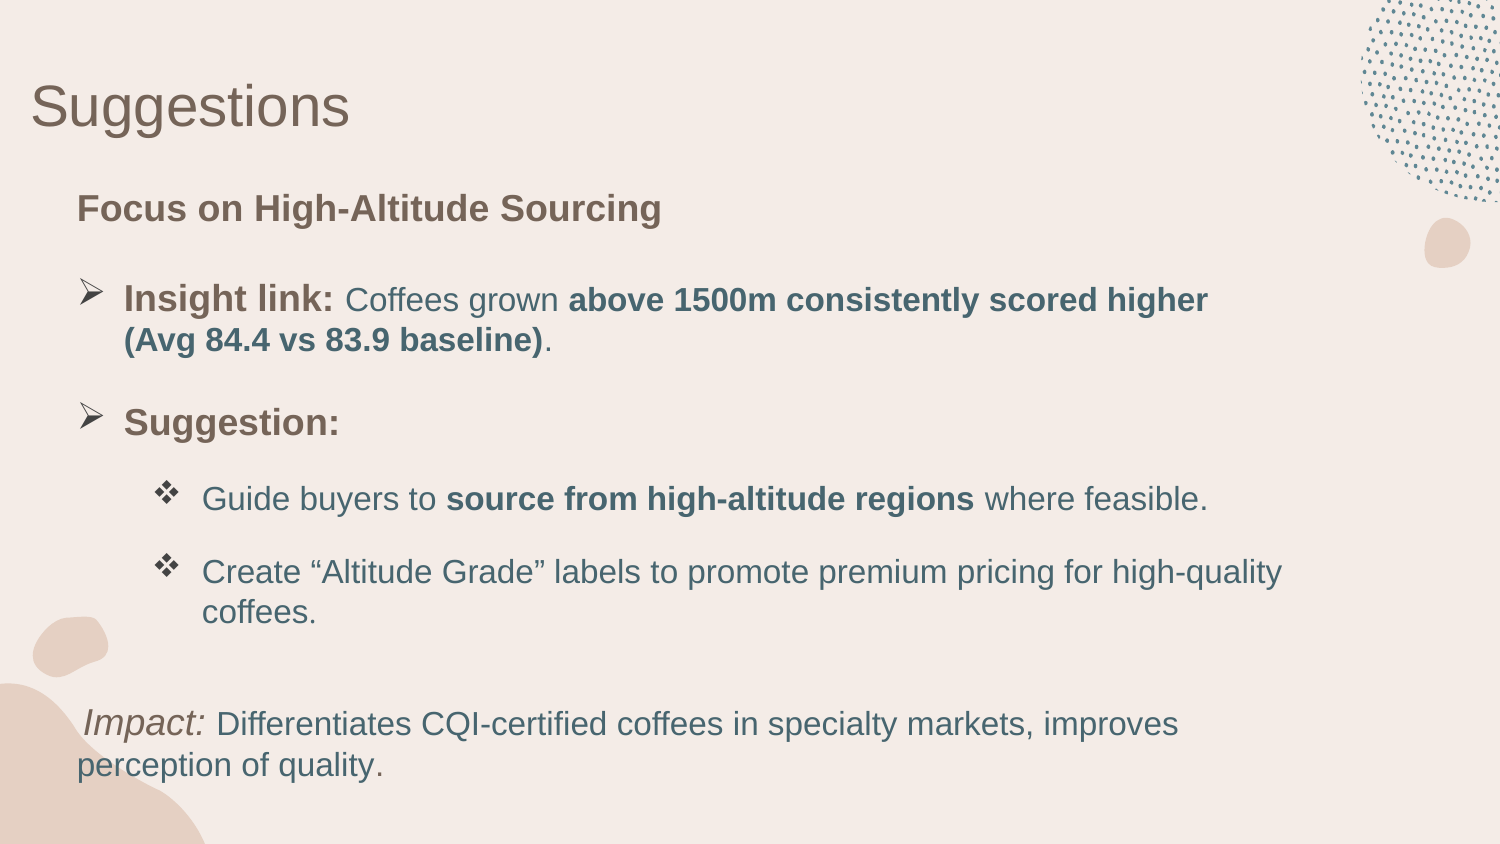

# Suggestions
Focus on High-Altitude Sourcing

Insight link: Coffees grown above 1500m consistently scored higher (Avg 84.4 vs 83.9 baseline).

Suggestion:
Guide buyers to source from high-altitude regions where feasible.
Create “Altitude Grade” labels to promote premium pricing for high-quality coffees.

 Impact: Differentiates CQI-certified coffees in specialty markets, improves perception of quality.